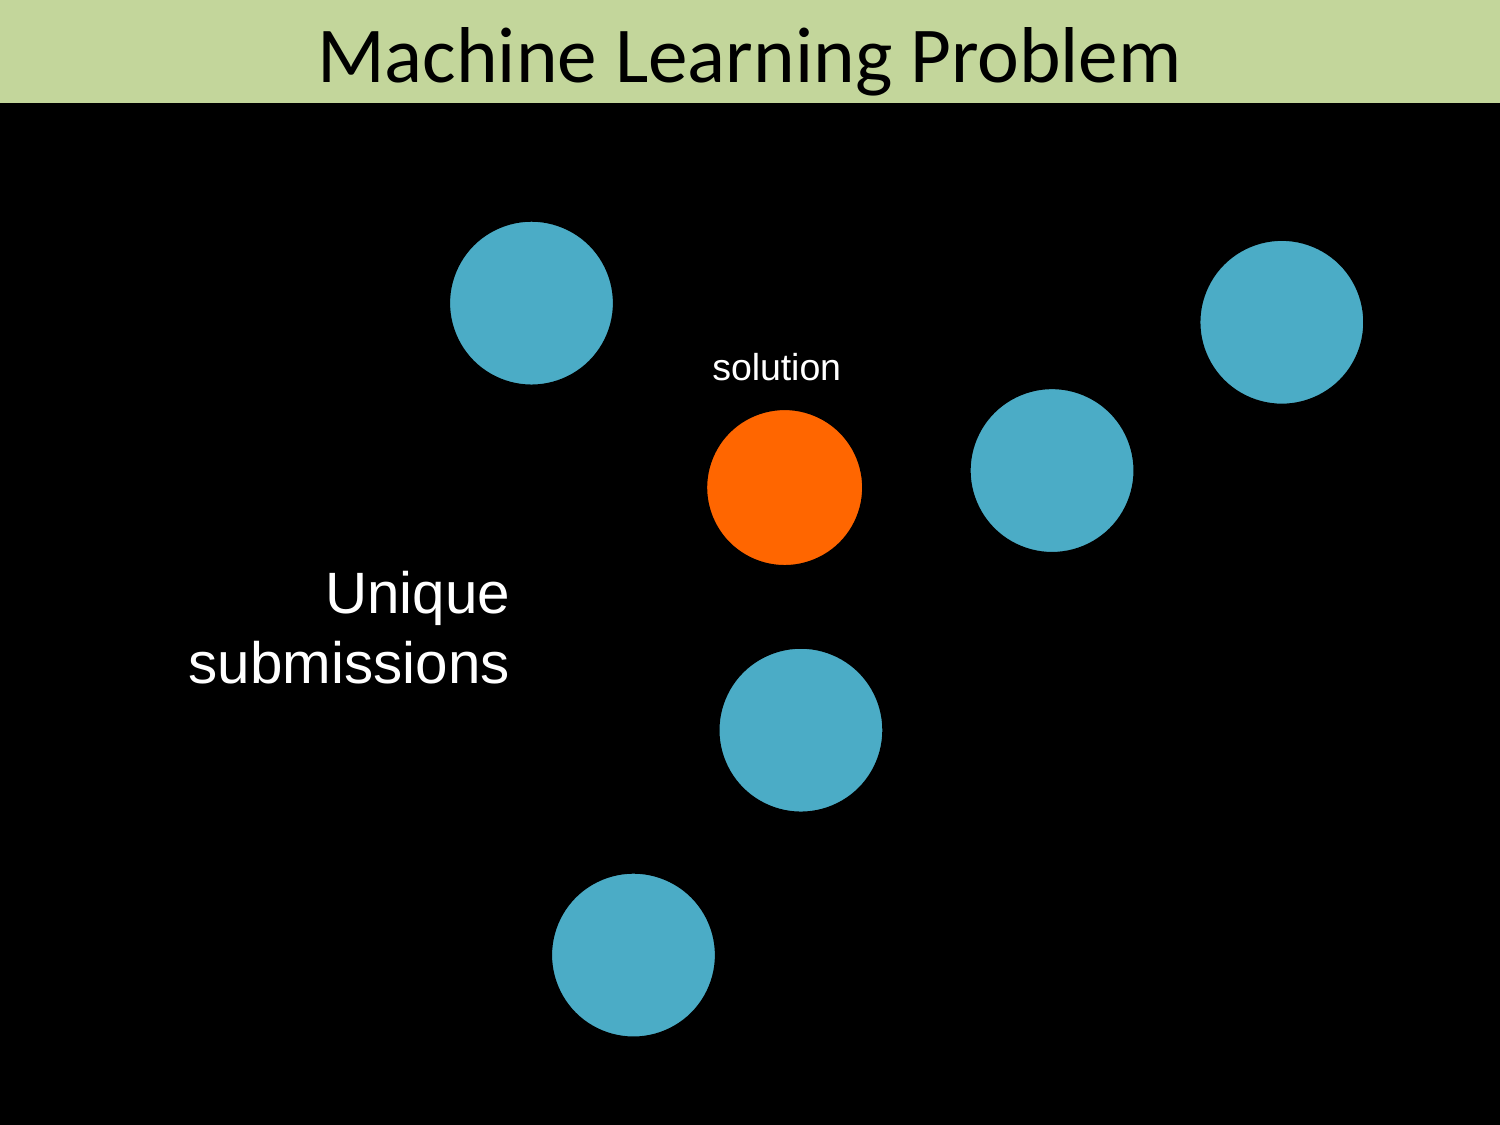

#

Machine Learning Problem

solution

Unique submissions